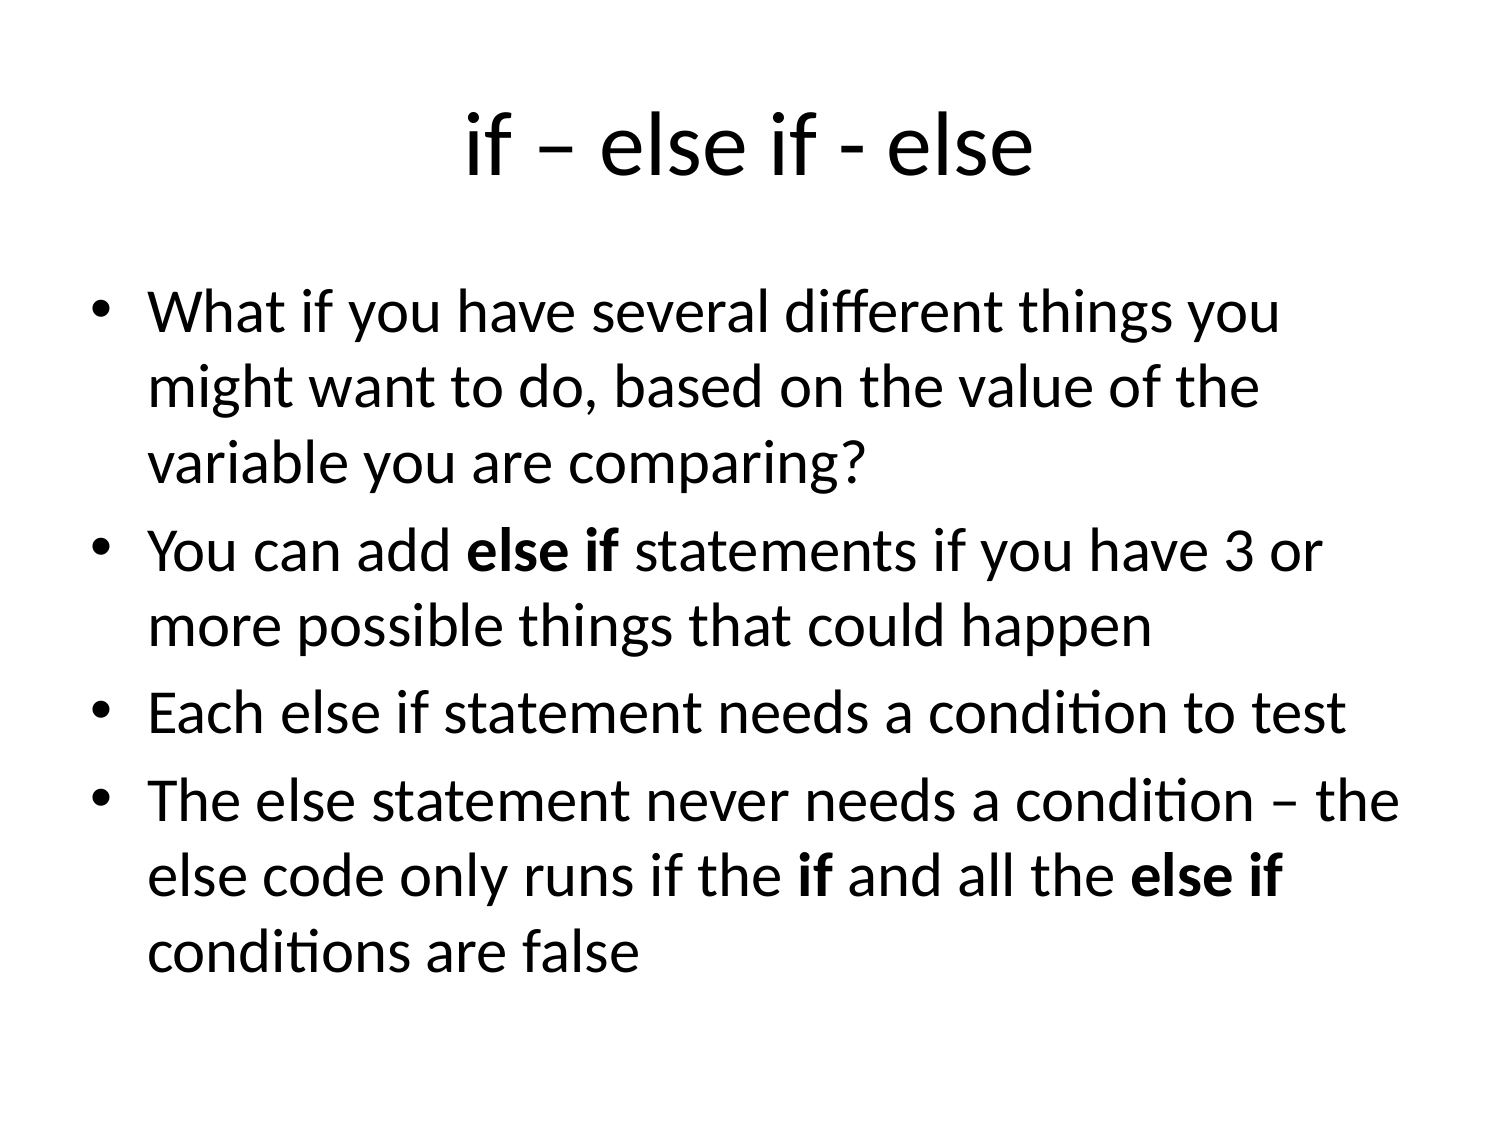

# if – else if - else
What if you have several different things you might want to do, based on the value of the variable you are comparing?
You can add else if statements if you have 3 or more possible things that could happen
Each else if statement needs a condition to test
The else statement never needs a condition – the else code only runs if the if and all the else if conditions are false